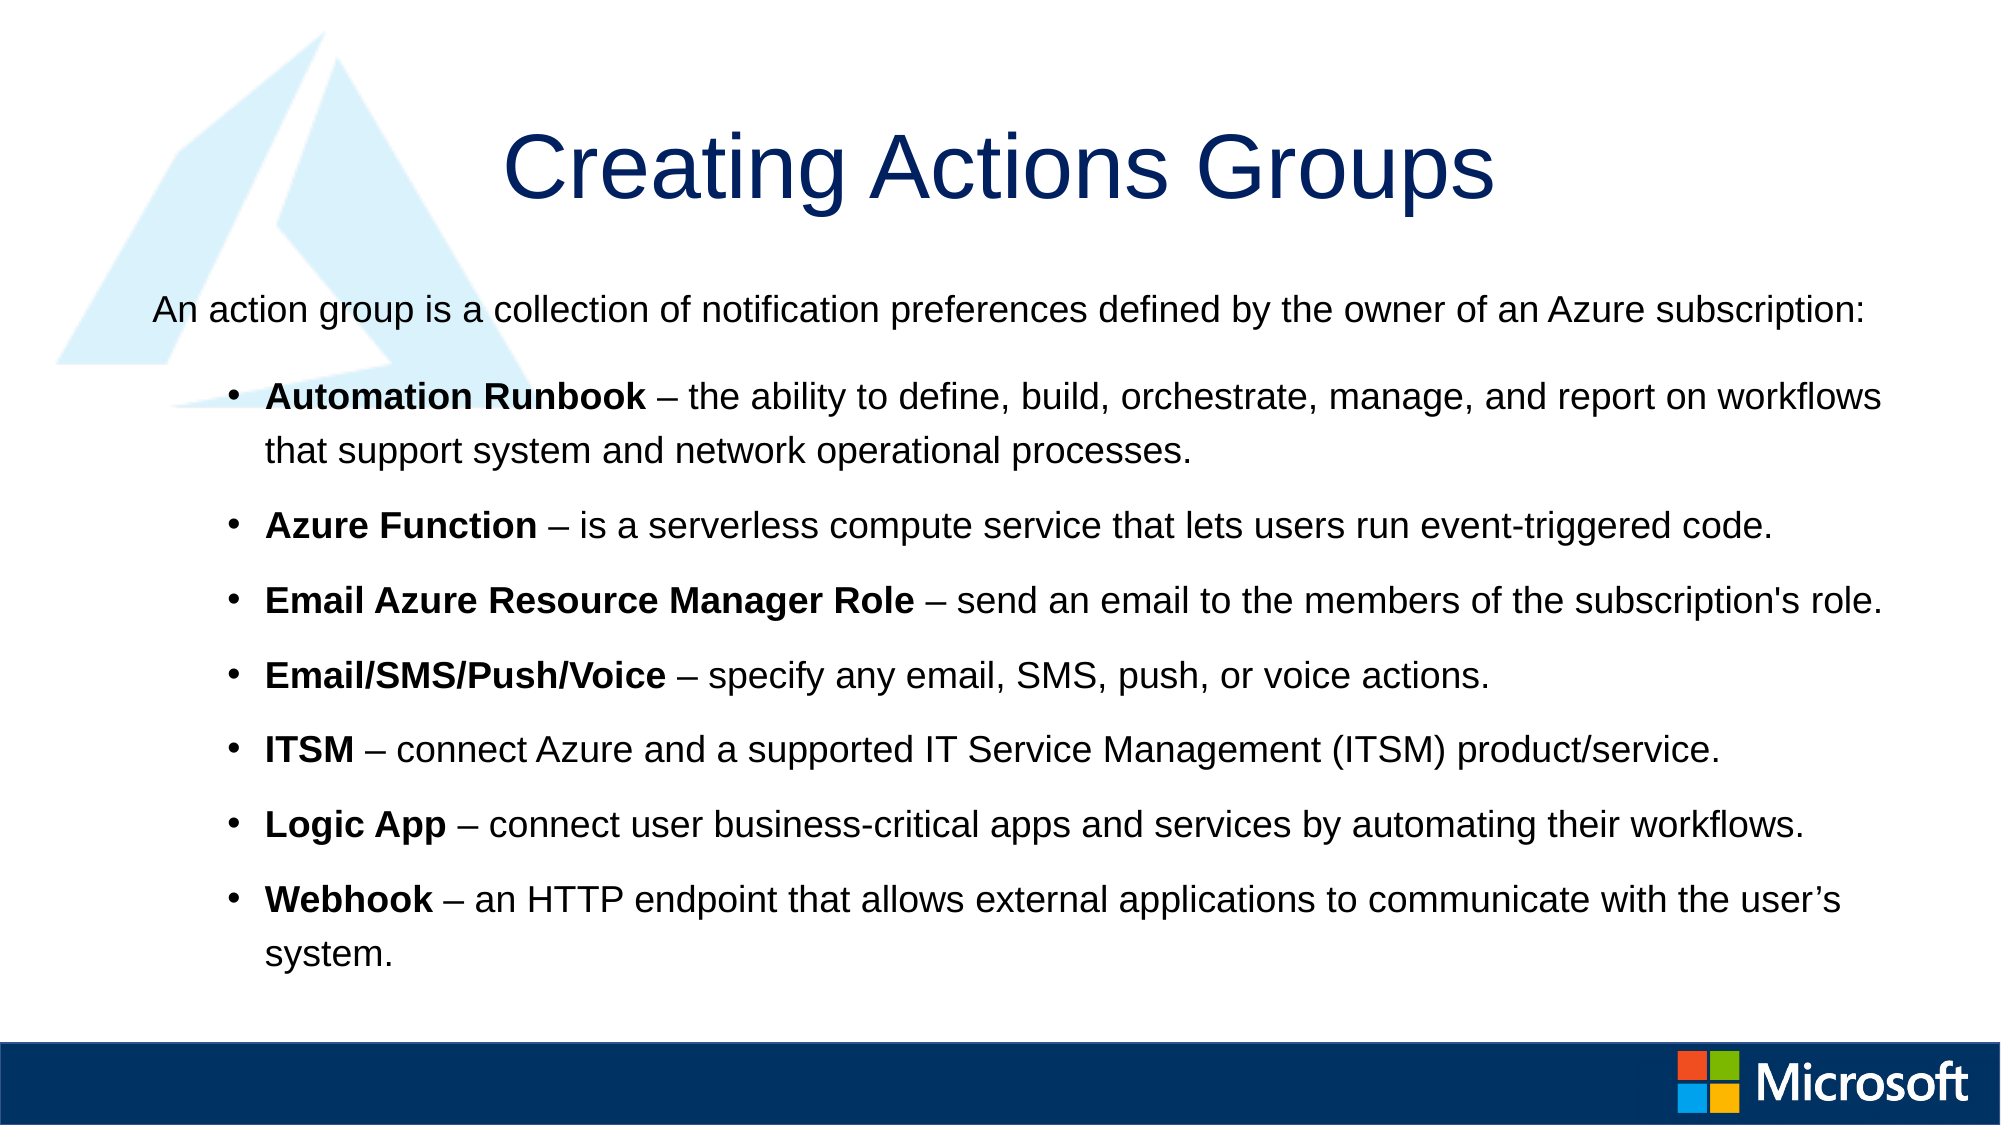

# Creating Actions Groups
An action group is a collection of notification preferences defined by the owner of an Azure subscription:
Automation Runbook – the ability to define, build, orchestrate, manage, and report on workflows that support system and network operational processes.
Azure Function – is a serverless compute service that lets users run event-triggered code.
Email Azure Resource Manager Role – send an email to the members of the subscription's role.
Email/SMS/Push/Voice – specify any email, SMS, push, or voice actions.
ITSM – connect Azure and a supported IT Service Management (ITSM) product/service.
Logic App – connect user business-critical apps and services by automating their workflows.
Webhook – an HTTP endpoint that allows external applications to communicate with the user’s system.